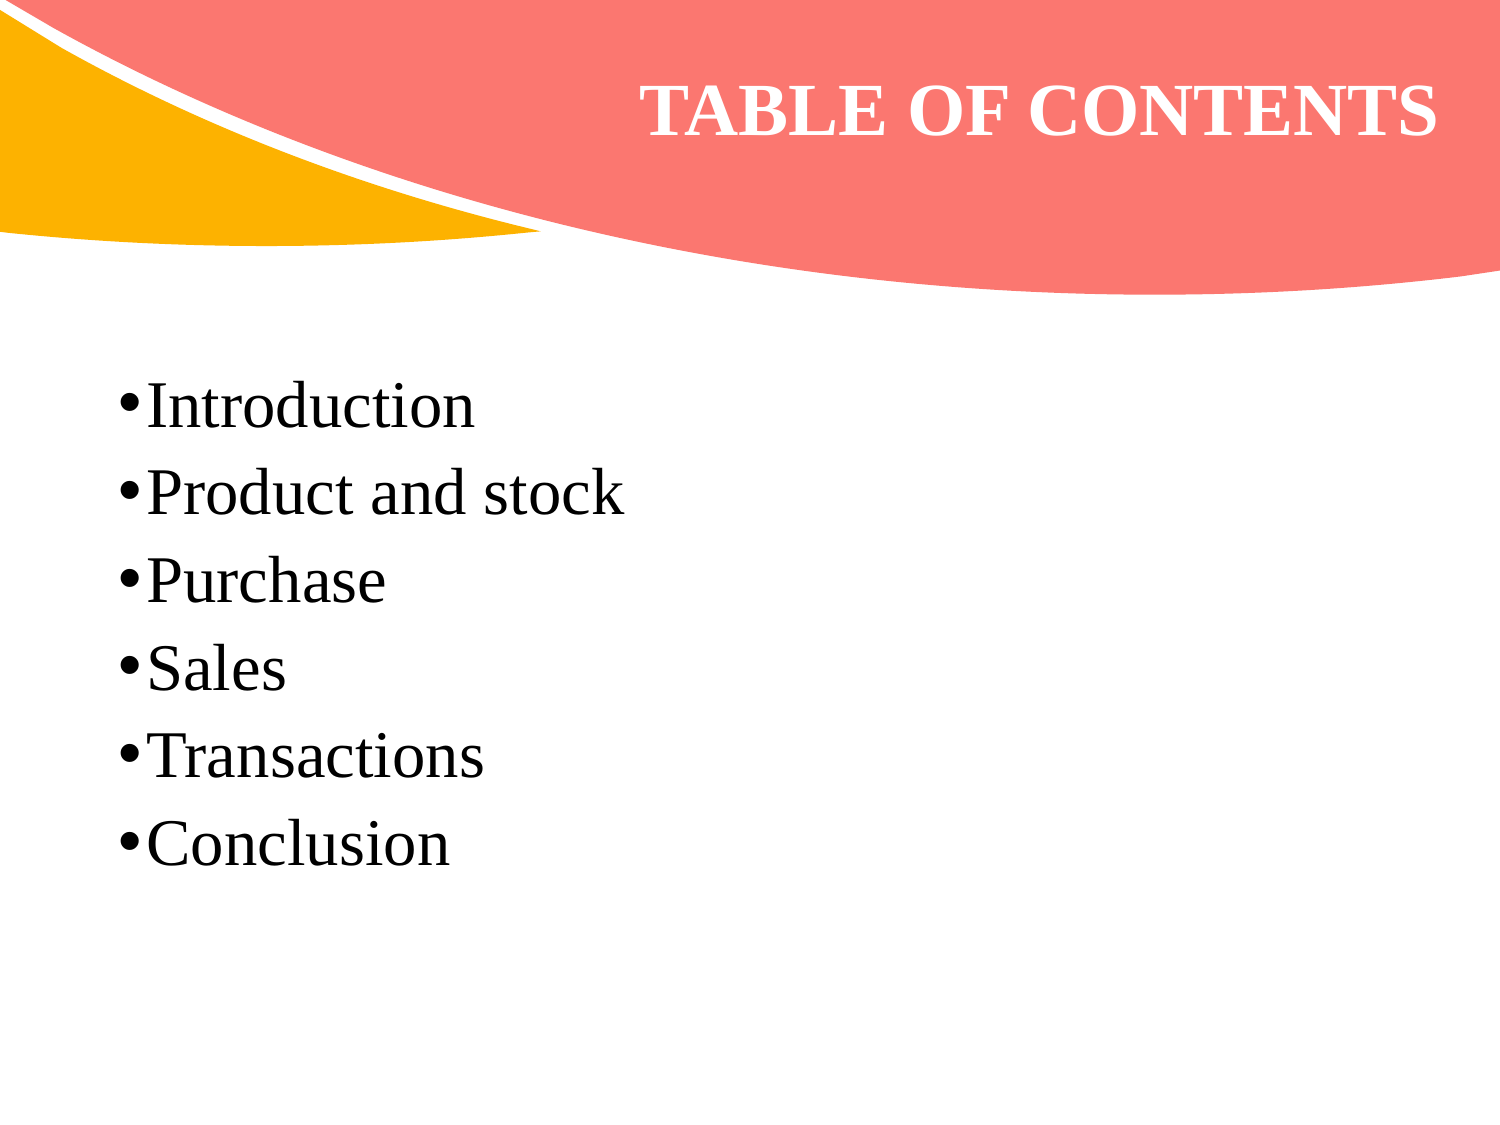

# Table of contents
Introduction
Product and stock
Purchase
Sales
Transactions
Conclusion